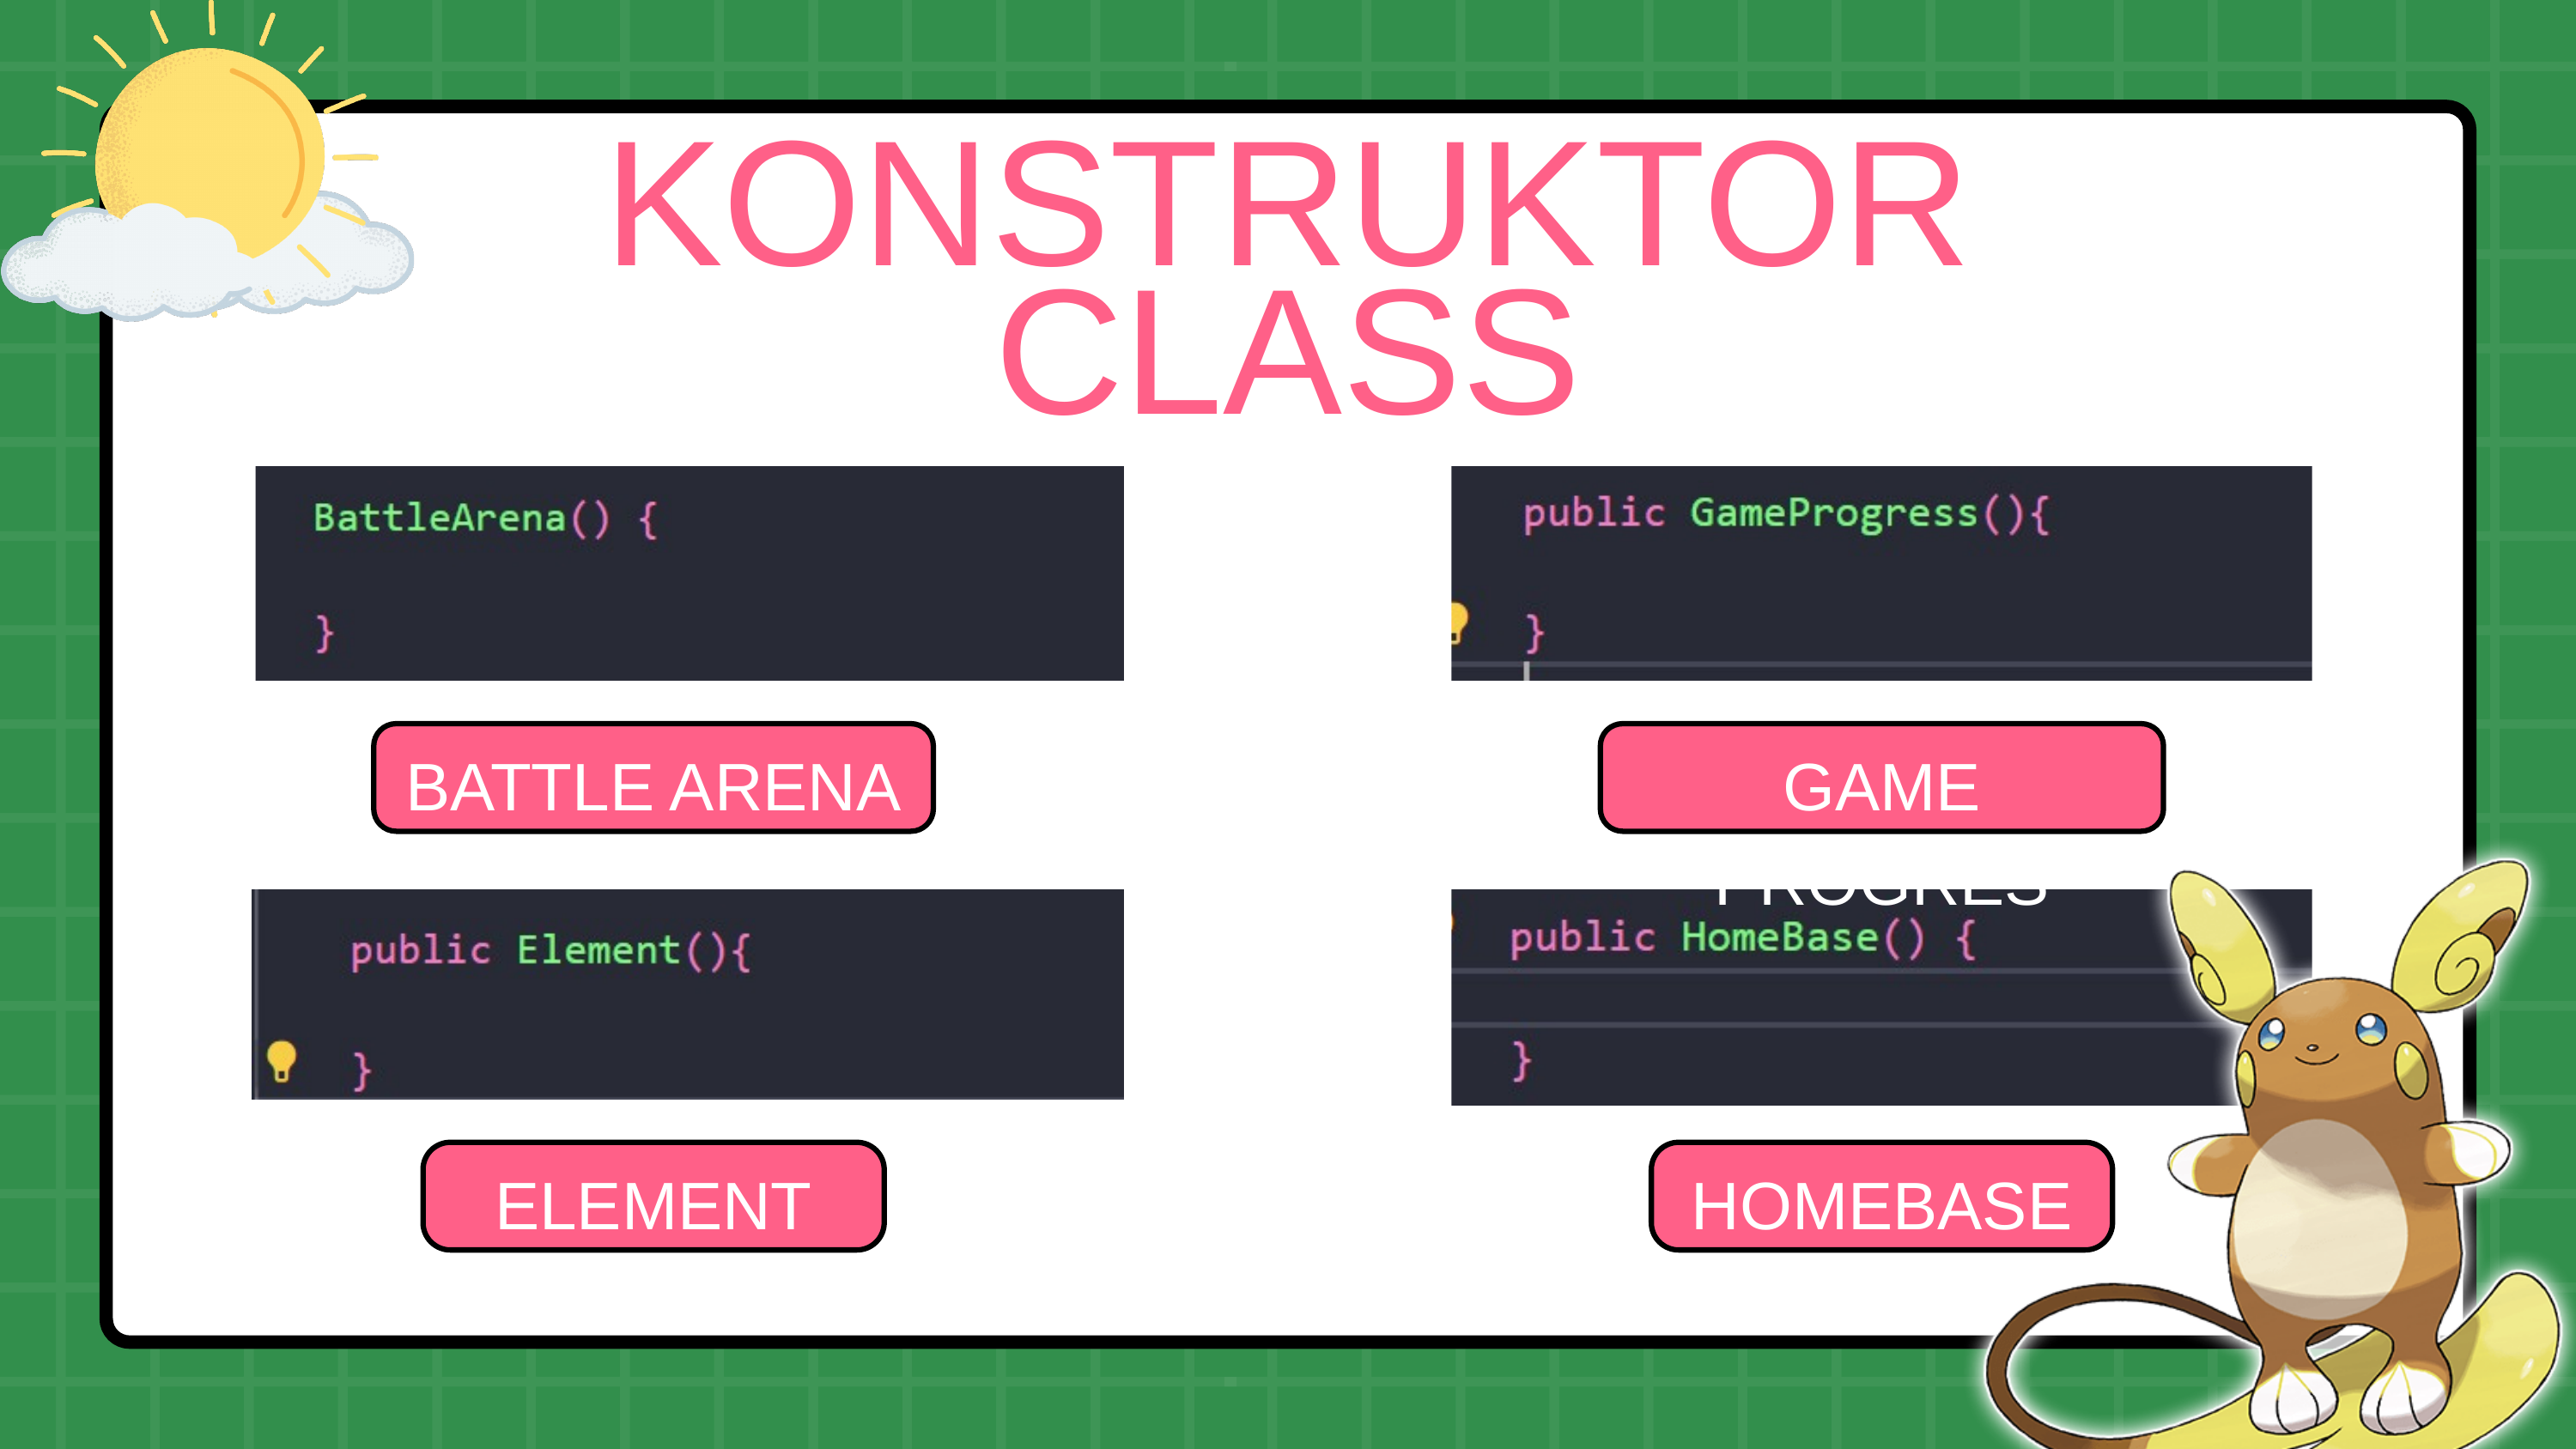

KONSTRUKTOR CLASS

BATTLE ARENA

GAME PROGRES

ELEMENT

HOMEBASE